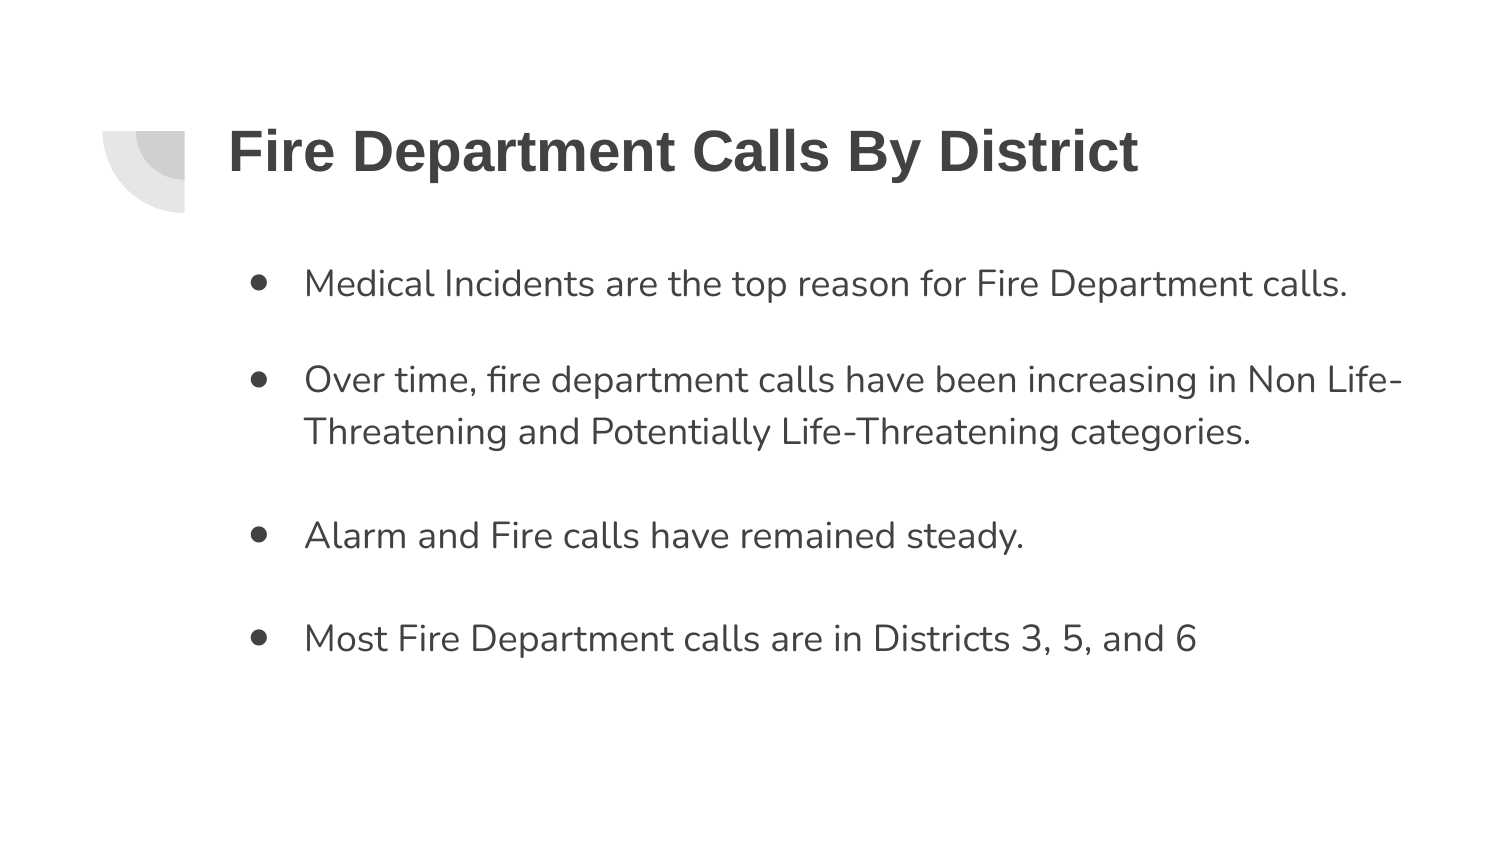

# Fire Department Calls By District
Medical Incidents are the top reason for Fire Department calls.
Over time, fire department calls have been increasing in Non Life-Threatening and Potentially Life-Threatening categories.
Alarm and Fire calls have remained steady.
Most Fire Department calls are in Districts 3, 5, and 6